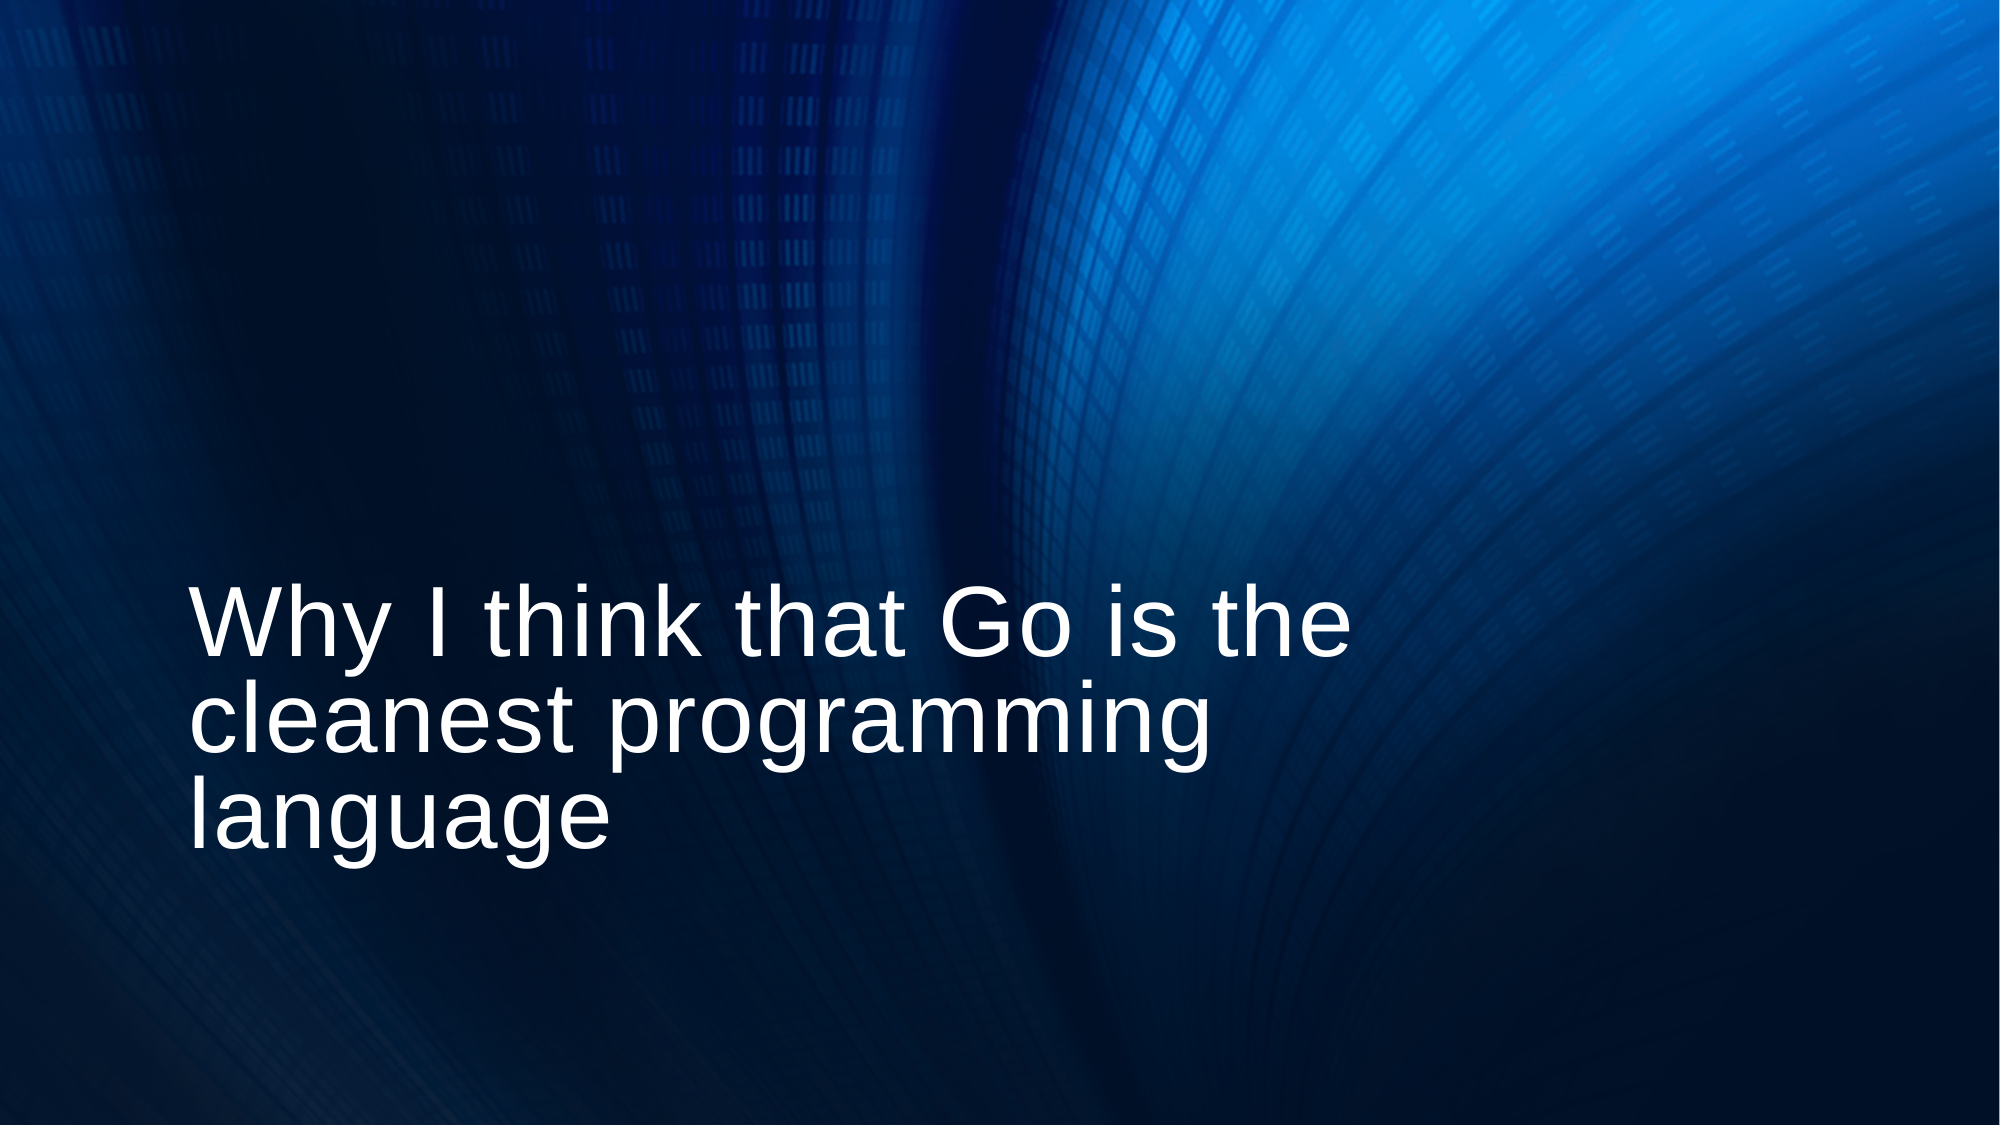

# Why I think that Go is the cleanest programming language